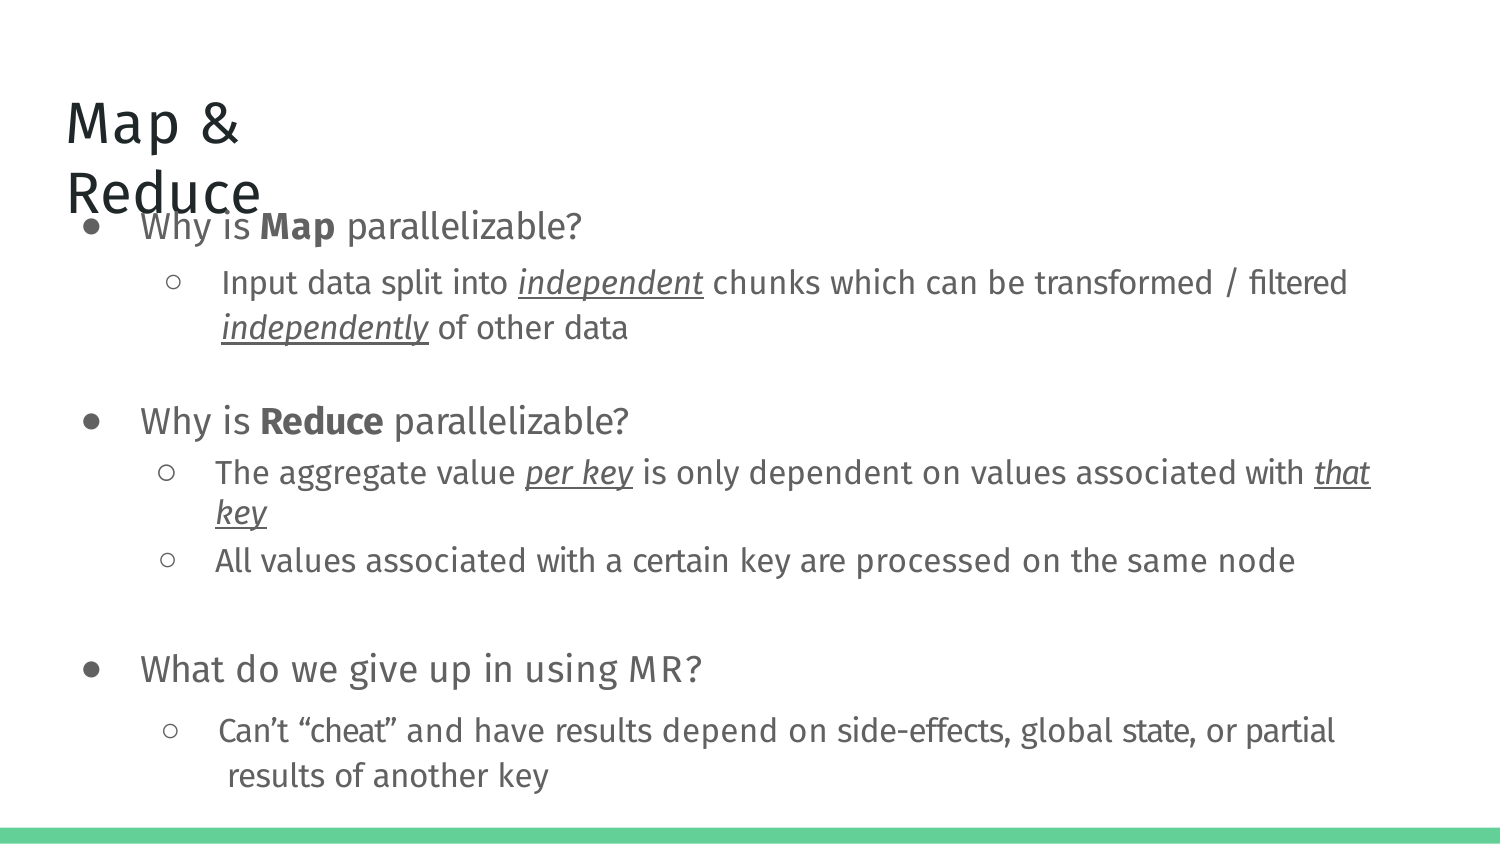

# Map & Reduce
Why is Map parallelizable?
Input data split into independent chunks which can be transformed / filtered
independently of other data

Why is Reduce parallelizable?
The aggregate value per key is only dependent on values associated with that key
All values associated with a certain key are processed on the same node

What do we give up in using MR?
Can’t “cheat” and have results depend on side-effects, global state, or partial  results of another key